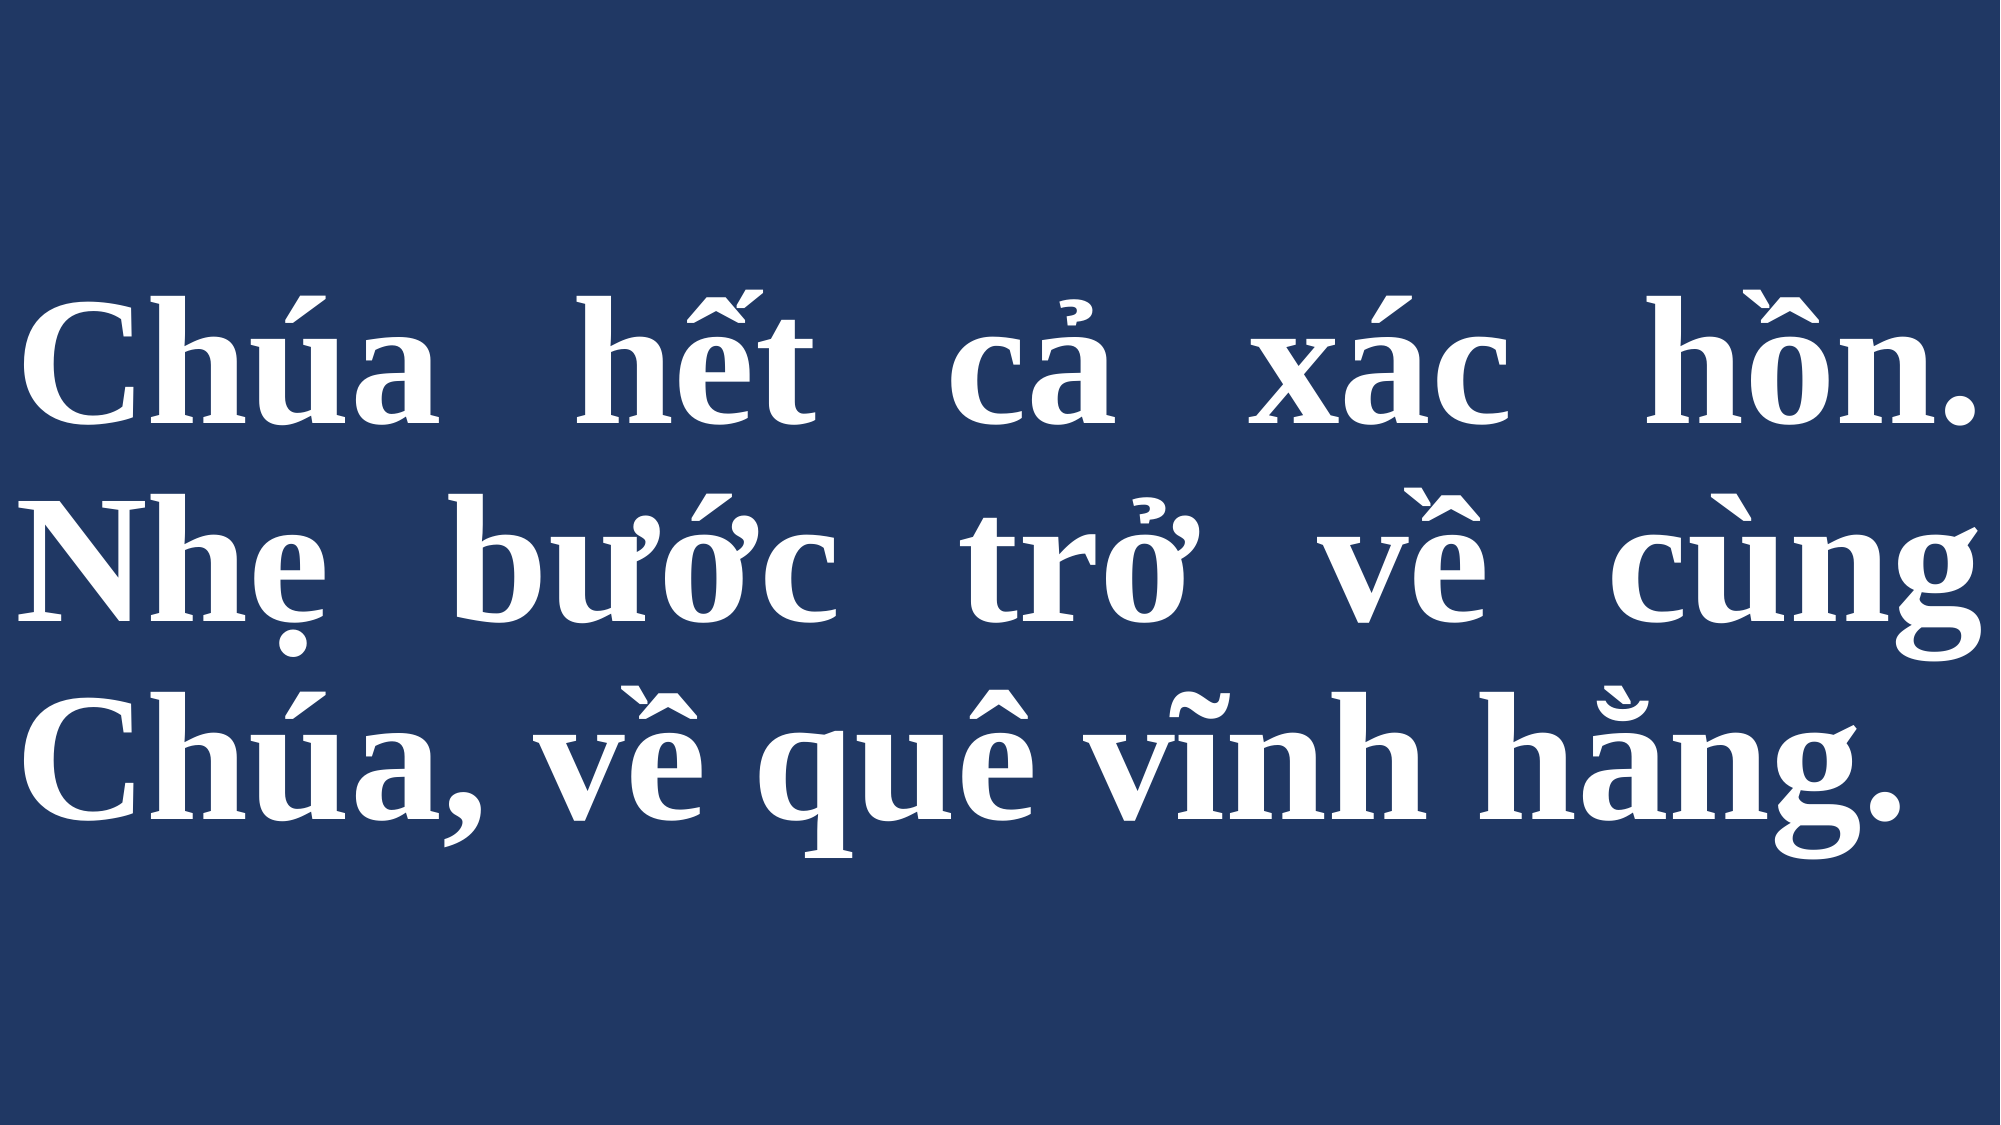

# Chúa hết cả xác hồn. Nhẹ bước trở về cùng Chúa, về quê vĩnh hằng.